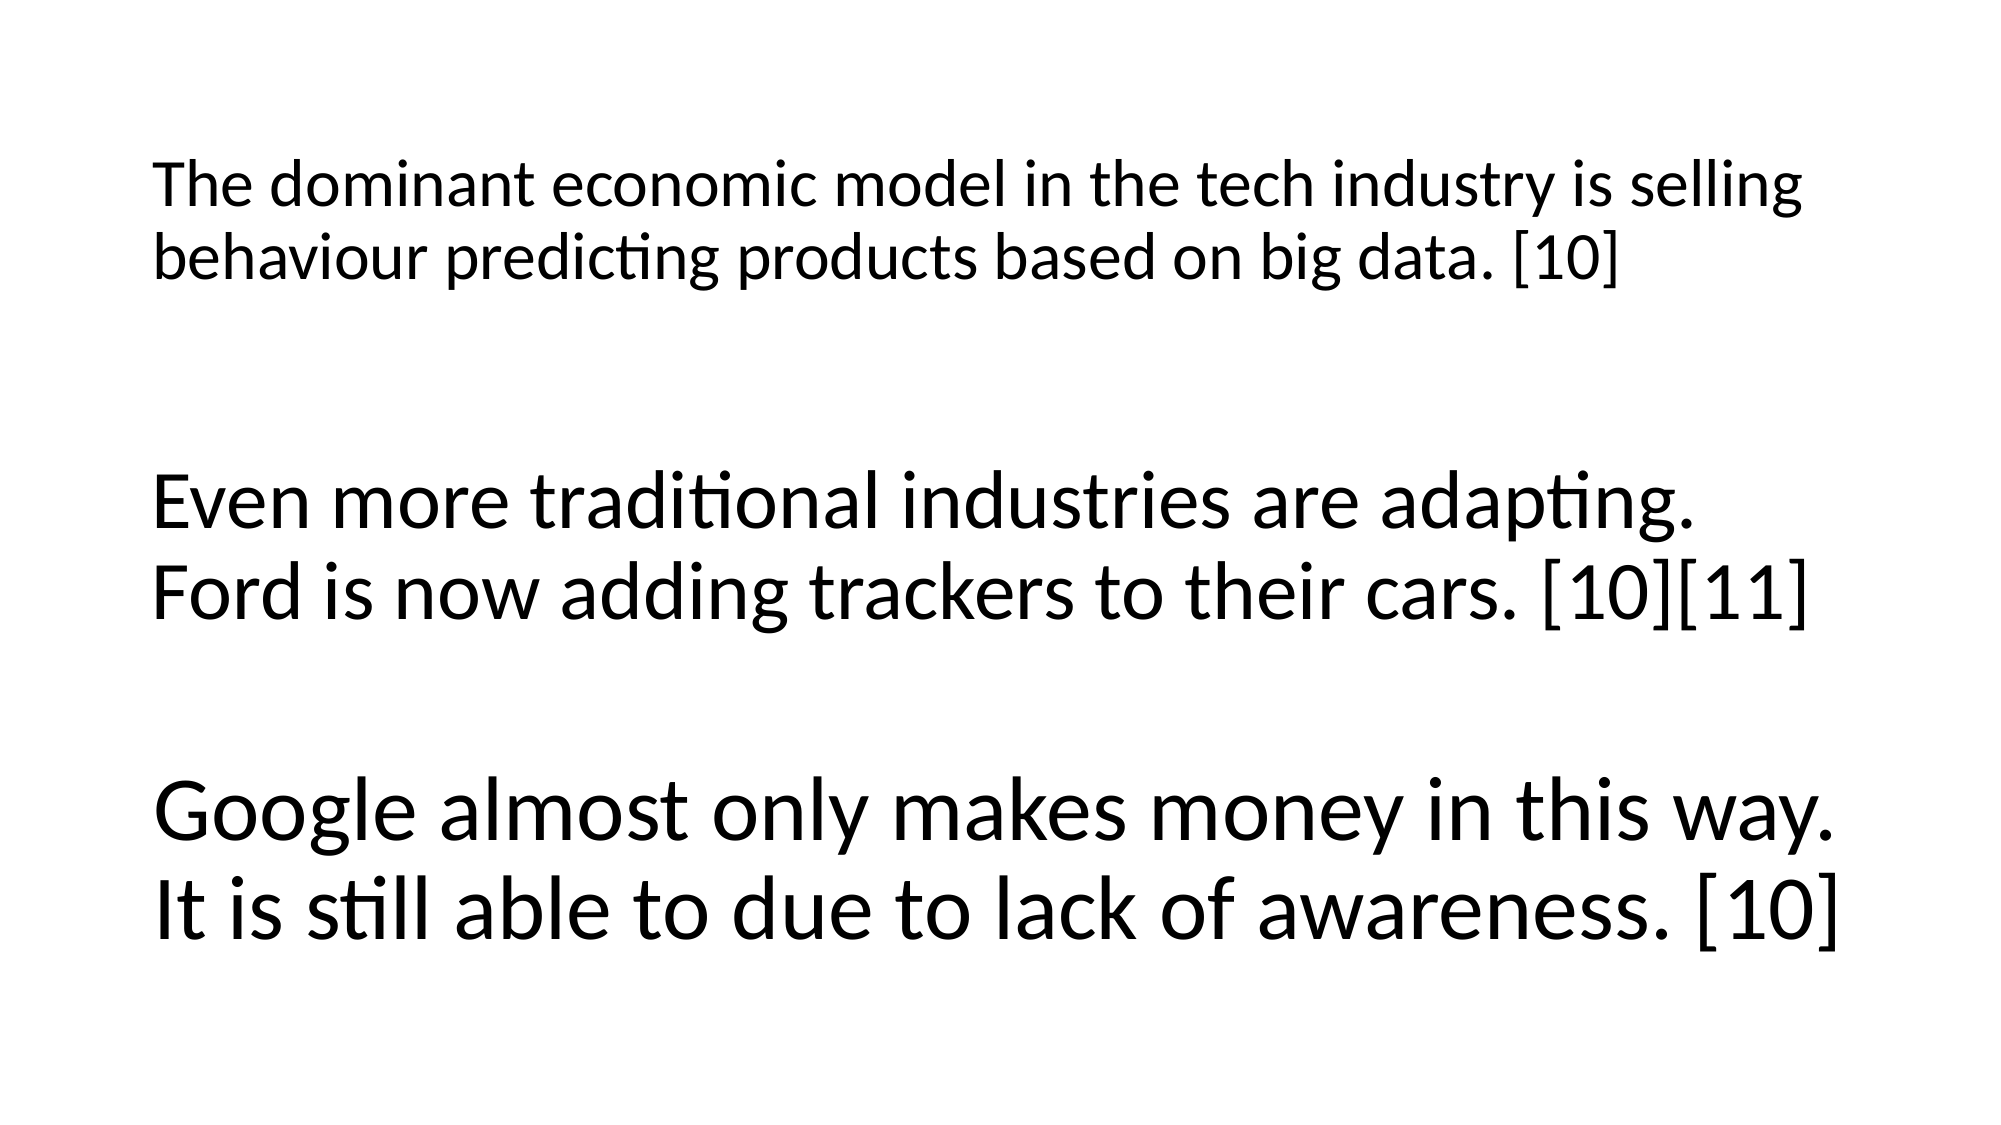

# The dominant economic model in the tech industry is selling behaviour predicting products based on big data. [10]
Even more traditional industries are adapting. Ford is now adding trackers to their cars. [10][11]
Google almost only makes money in this way. It is still able to due to lack of awareness. [10]